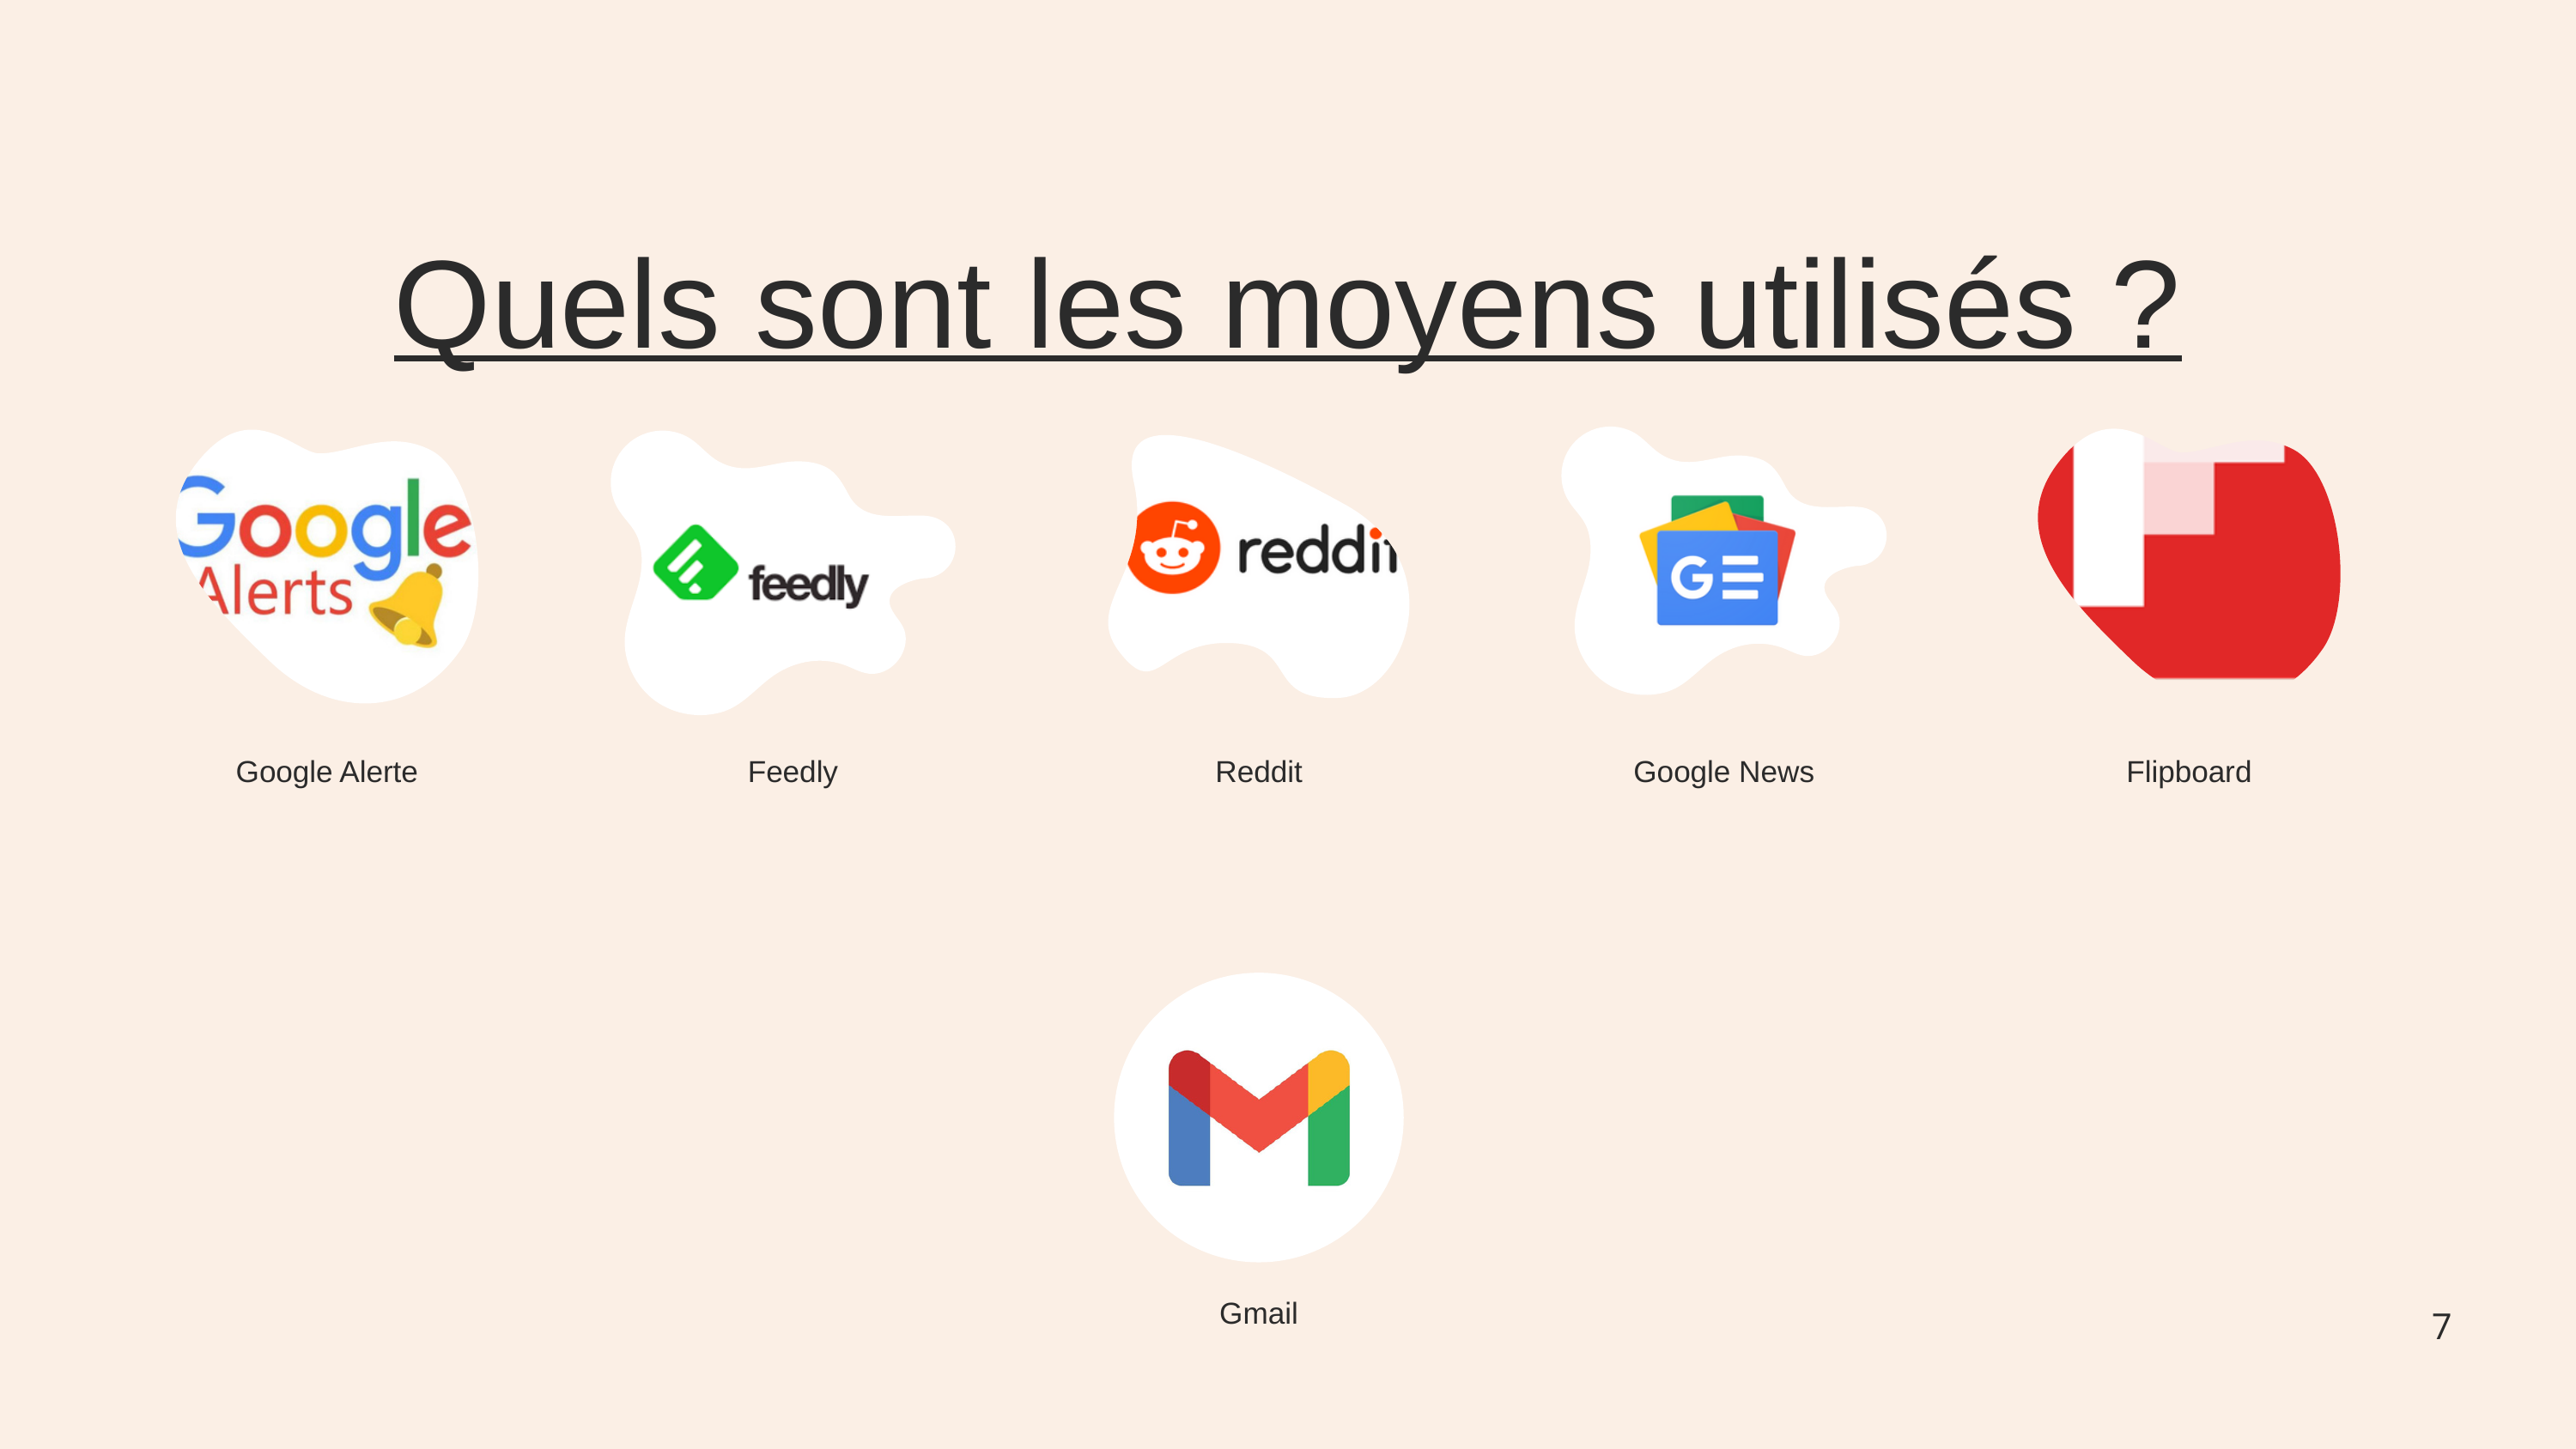

Quels sont les moyens utilisés ?

Google Alerte
Feedly
Reddit
Google News
Flipboard

Gmail
7